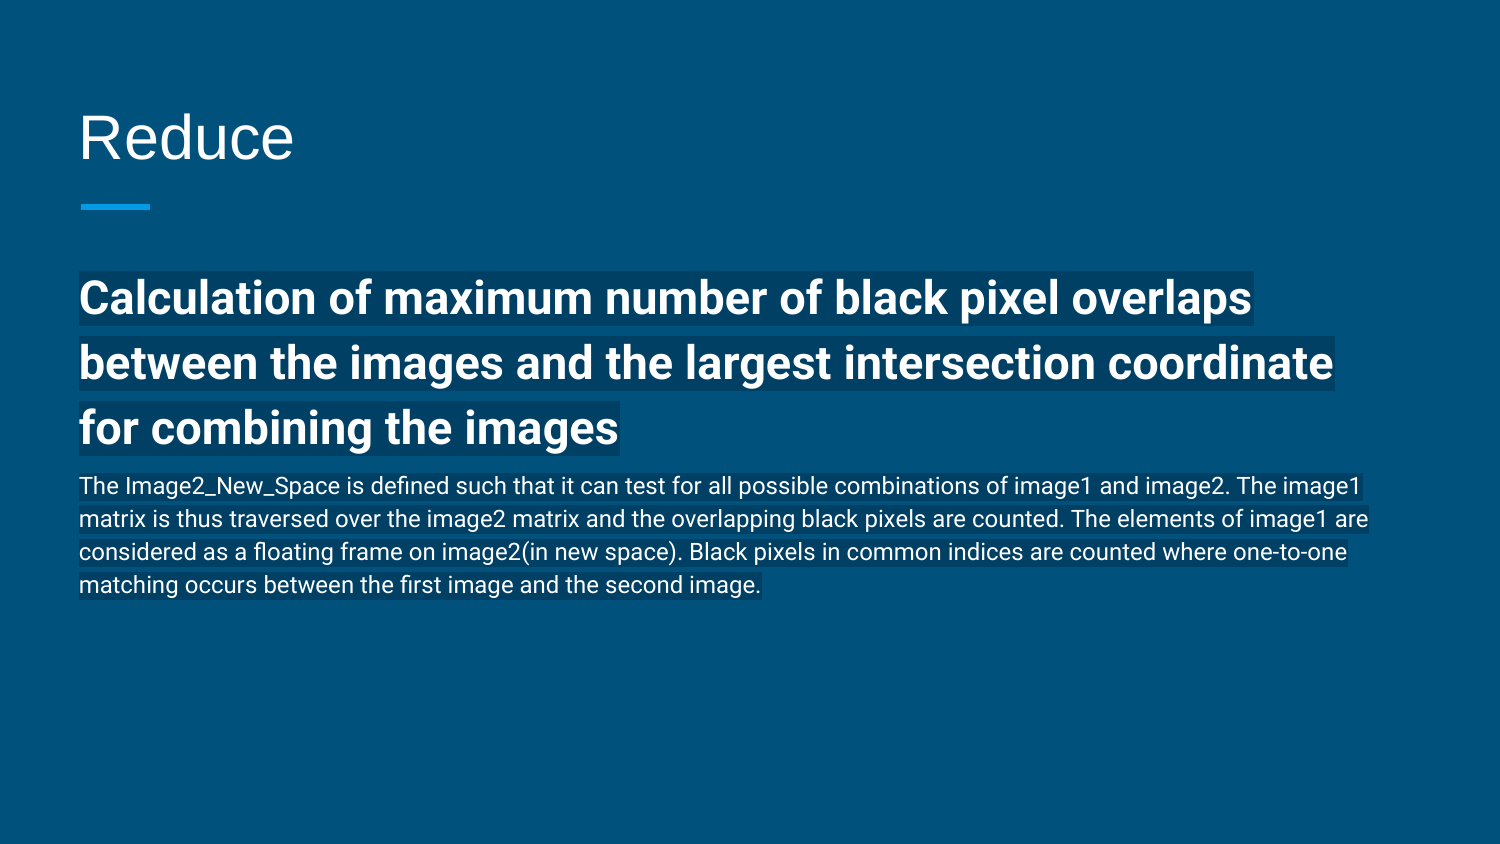

# Reduce
Calculation of maximum number of black pixel overlaps between the images and the largest intersection coordinate for combining the images
The Image2_New_Space is defined such that it can test for all possible combinations of image1 and image2. The image1 matrix is thus traversed over the image2 matrix and the overlapping black pixels are counted. The elements of image1 are considered as a floating frame on image2(in new space). Black pixels in common indices are counted where one-to-one matching occurs between the first image and the second image.